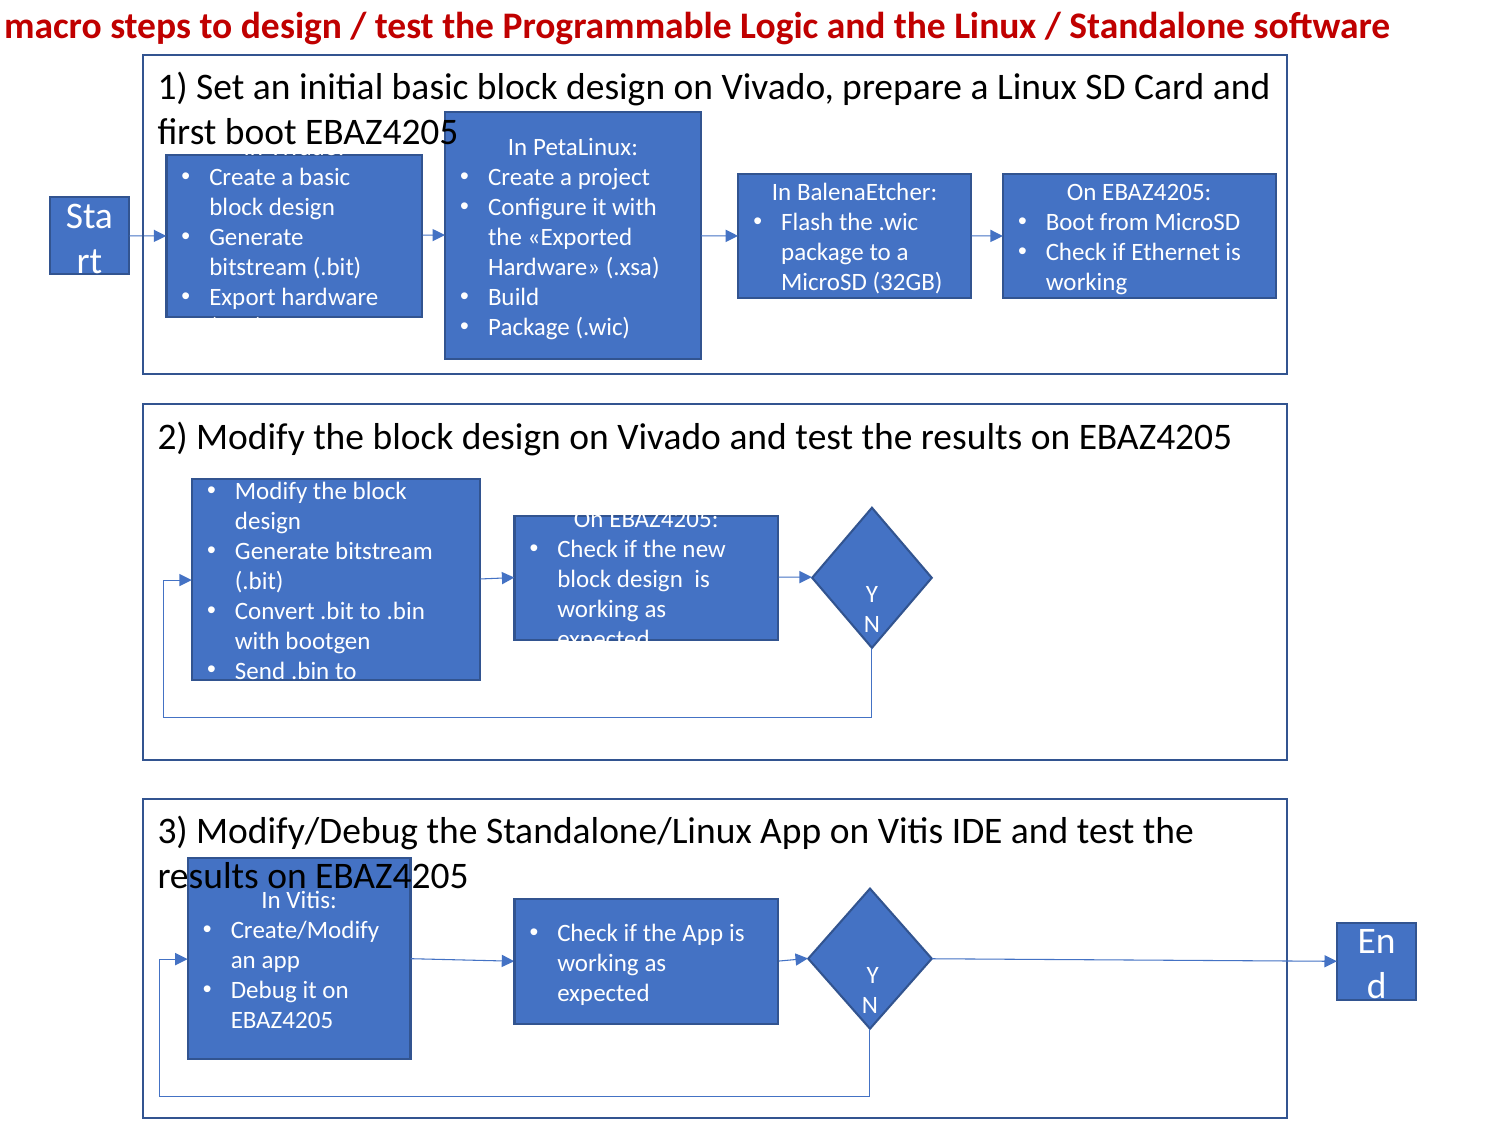

3 macro steps to design / test the Programmable Logic and the Linux / Standalone software
1) Set an initial basic block design on Vivado, prepare a Linux SD Card and first boot EBAZ4205
In PetaLinux:
Create a project
Configure it with the «Exported Hardware» (.xsa)
Build
Package (.wic)
In Vivado:
Create a basic block design
Generate bitstream (.bit)
Export hardware (.xsa)
On EBAZ4205:
Boot from MicroSD
Check if Ethernet is working
In BalenaEtcher:
Flash the .wic package to a MicroSD (32GB)
Start

2) Modify the block design on Vivado and test the results on EBAZ4205
In Vivado:
Modify the block design
Generate bitstream (.bit)
Convert .bit to .bin with bootgen
Send .bin to EBAZ4205 via JTAG

           Y
N
On EBAZ4205:
Check if the new block design  is working as expected

3) Modify/Debug the Standalone/Linux App on Vitis IDE and test the results on EBAZ4205
In Vitis:
Create/Modify an app
Debug it on EBAZ4205

            Y
N
Check if the App is working as expected
End